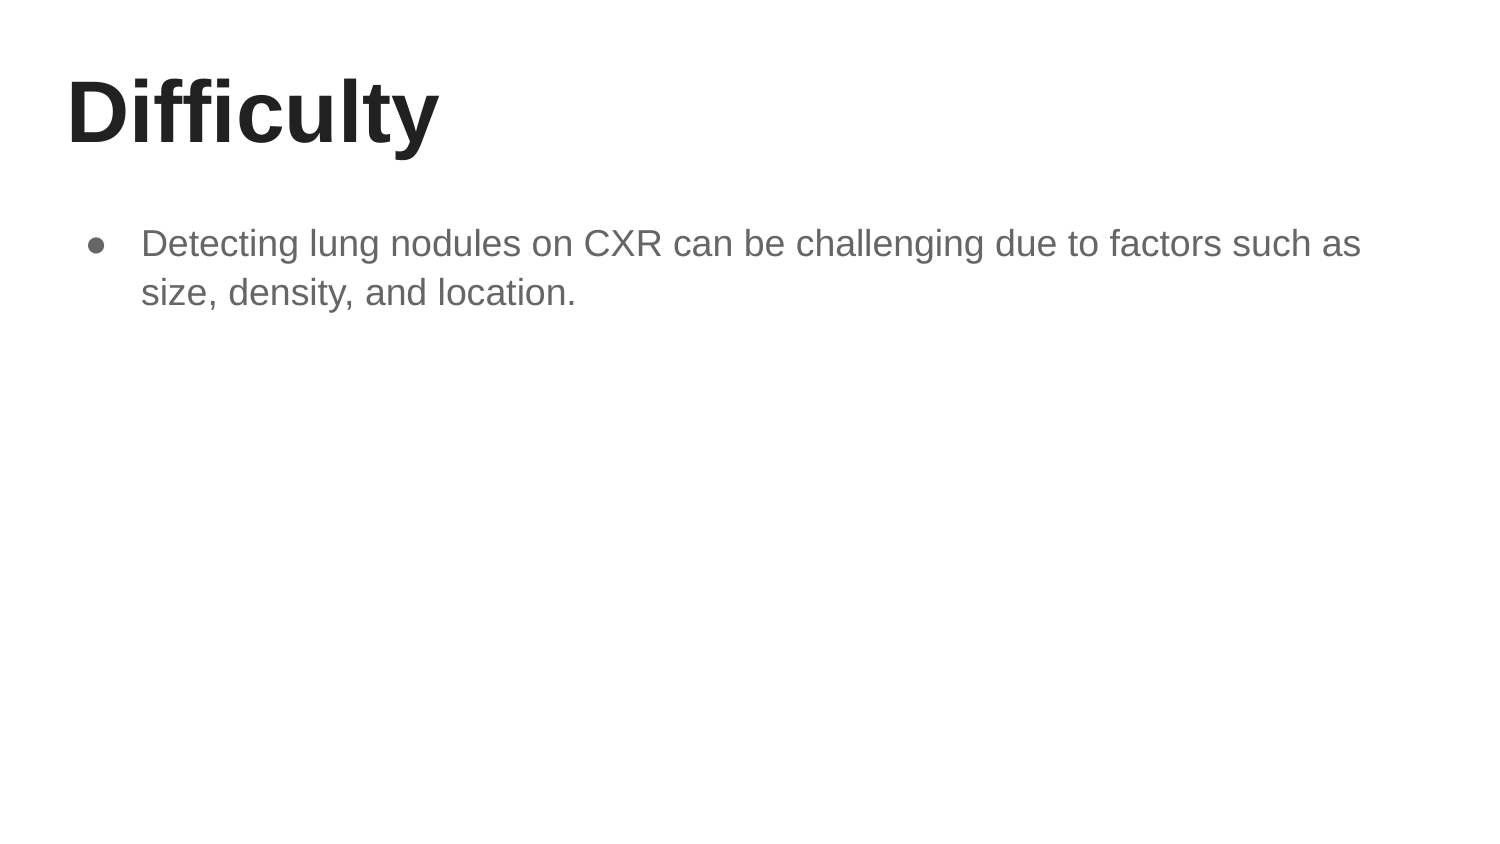

# Difficulty
Detecting lung nodules on CXR can be challenging due to factors such as size, density, and location.